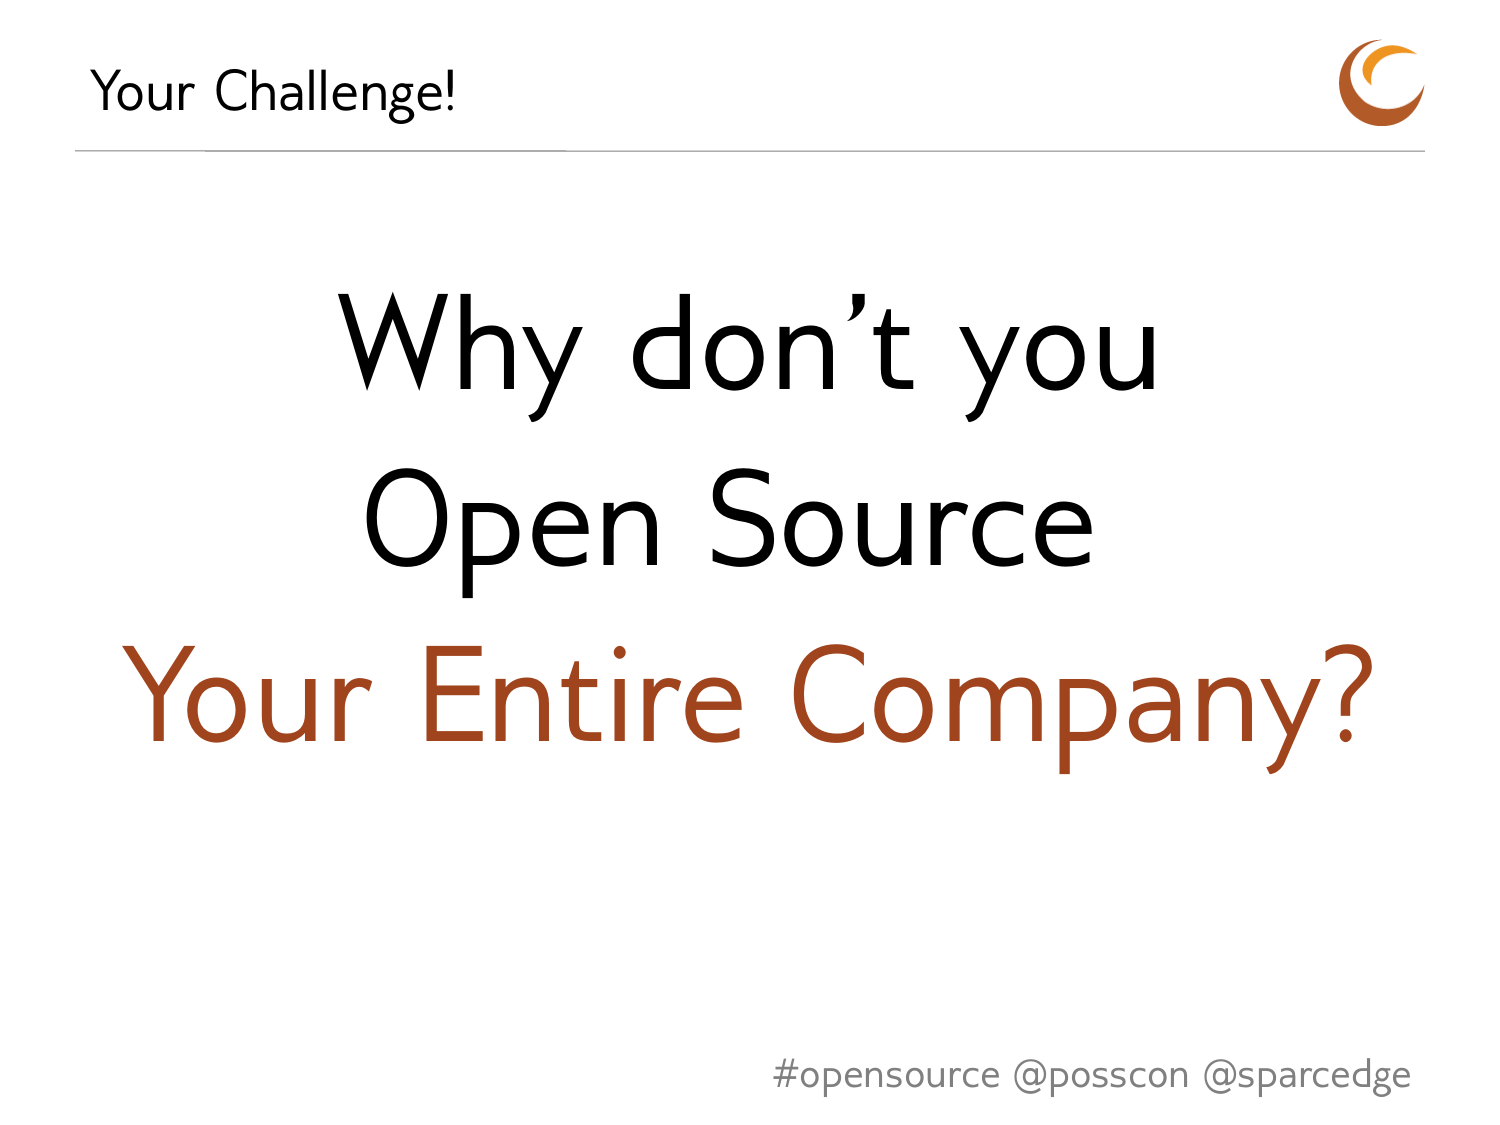

# Your Challenge!
Why don’t you
Open Source
Your Entire Company?